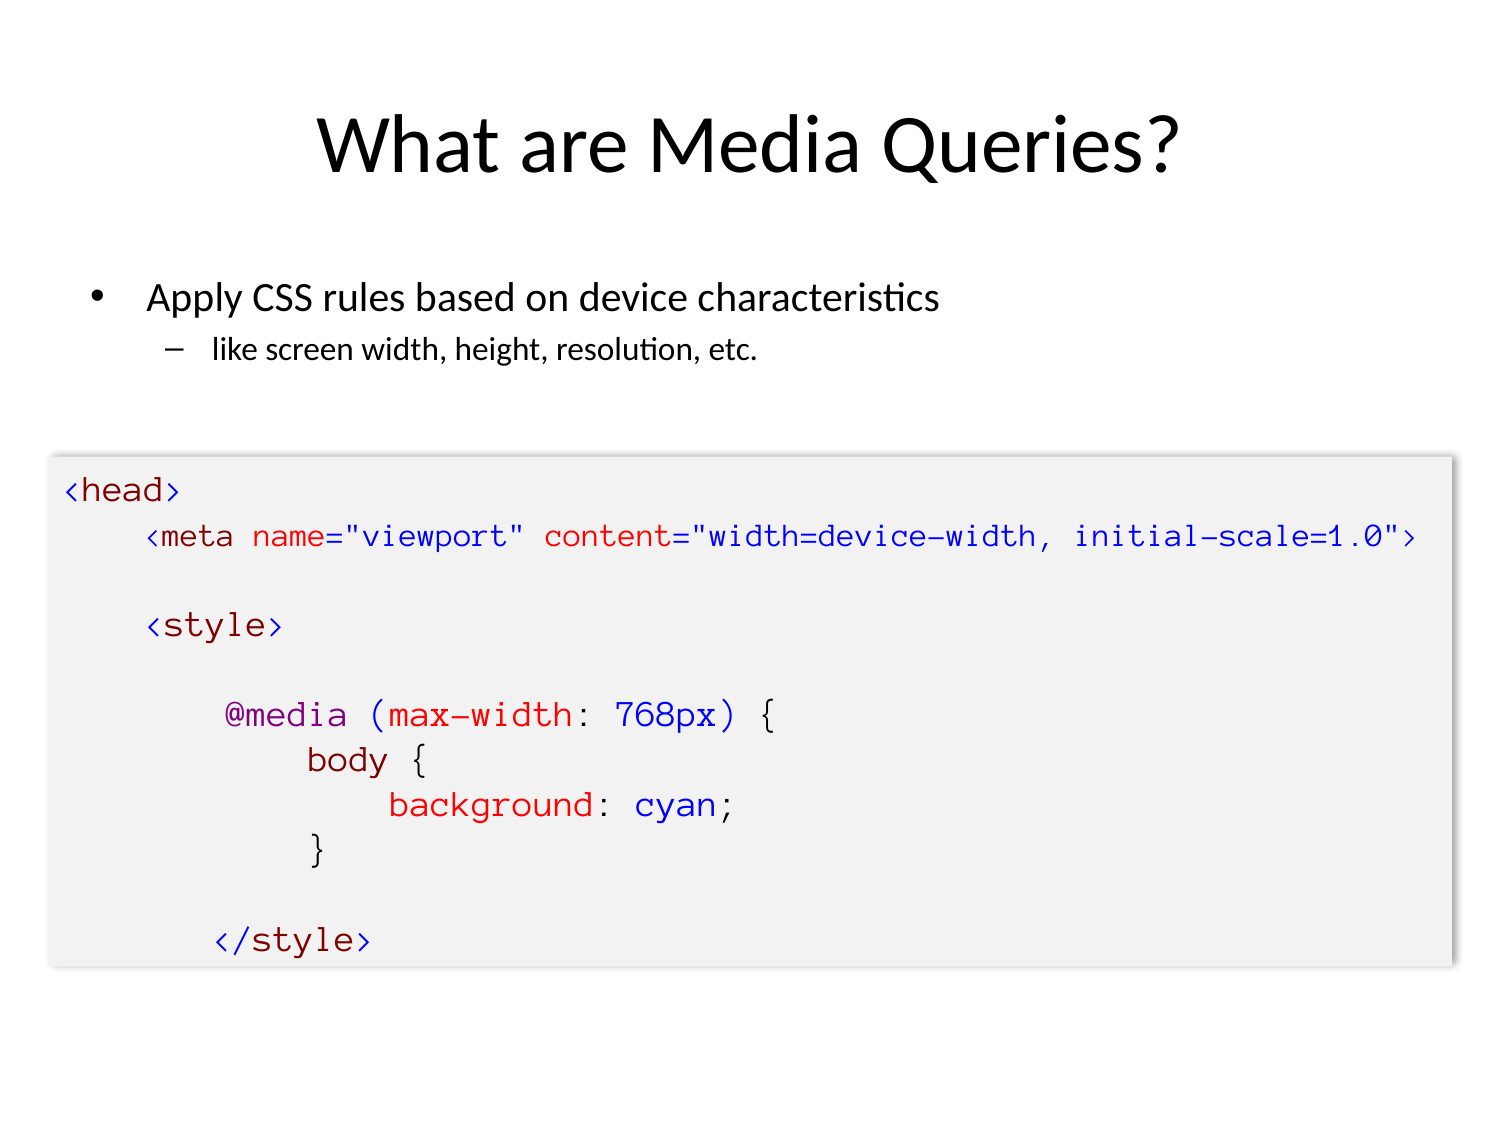

# What are Media Queries?
Apply CSS rules based on device characteristics
like screen width, height, resolution, etc.
<head>
    <meta name="viewport" content="width=device-width, initial-scale=1.0">

    <style>

        @media (max-width: 768px) {
            body {
                background: cyan;
            }

	</style>